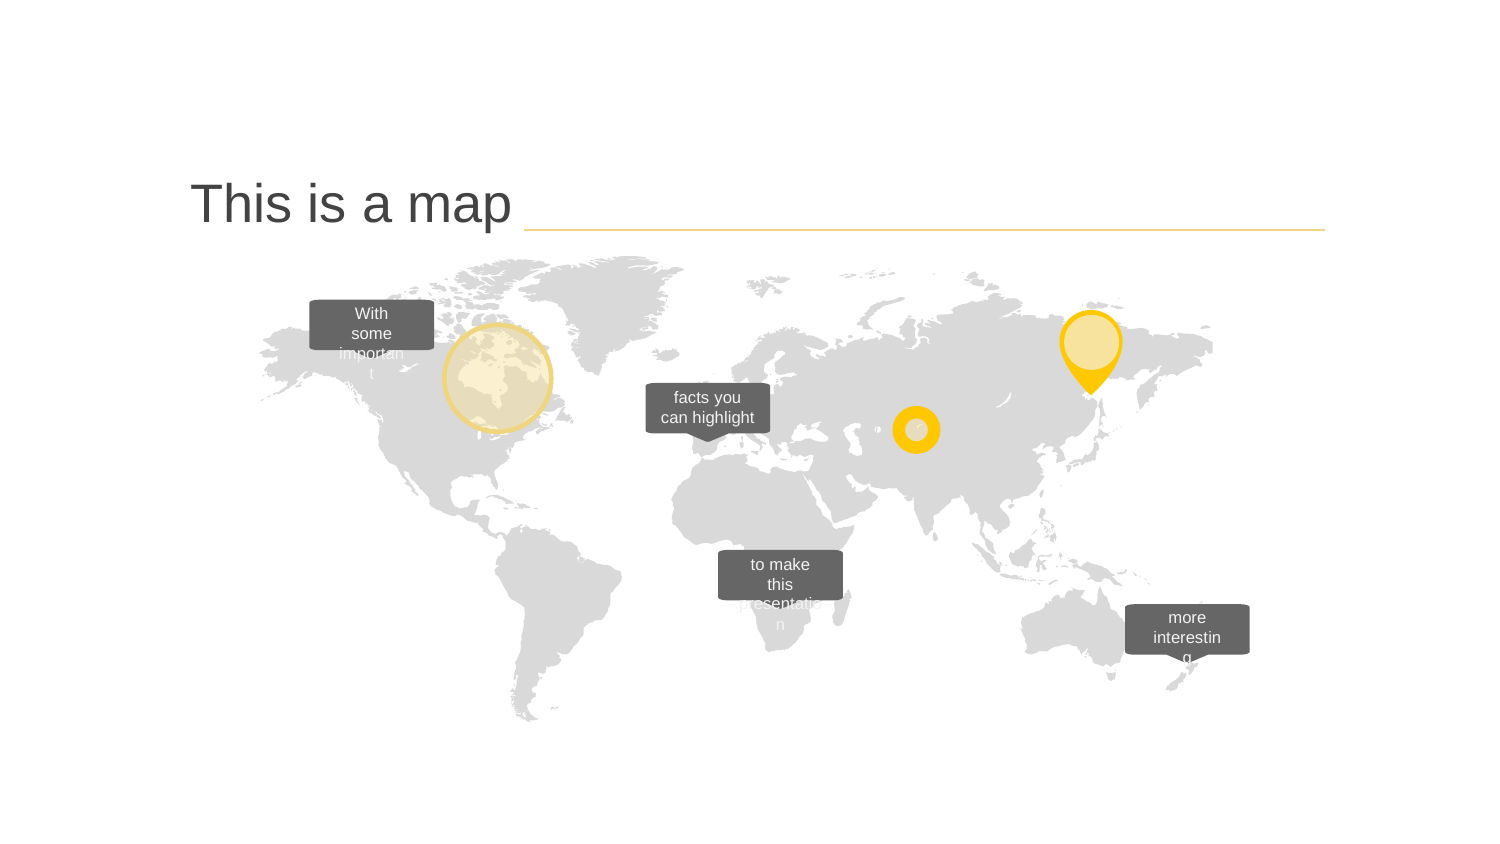

# This is a map

With some important

facts you can highlight

to make this
presentation

more interesting